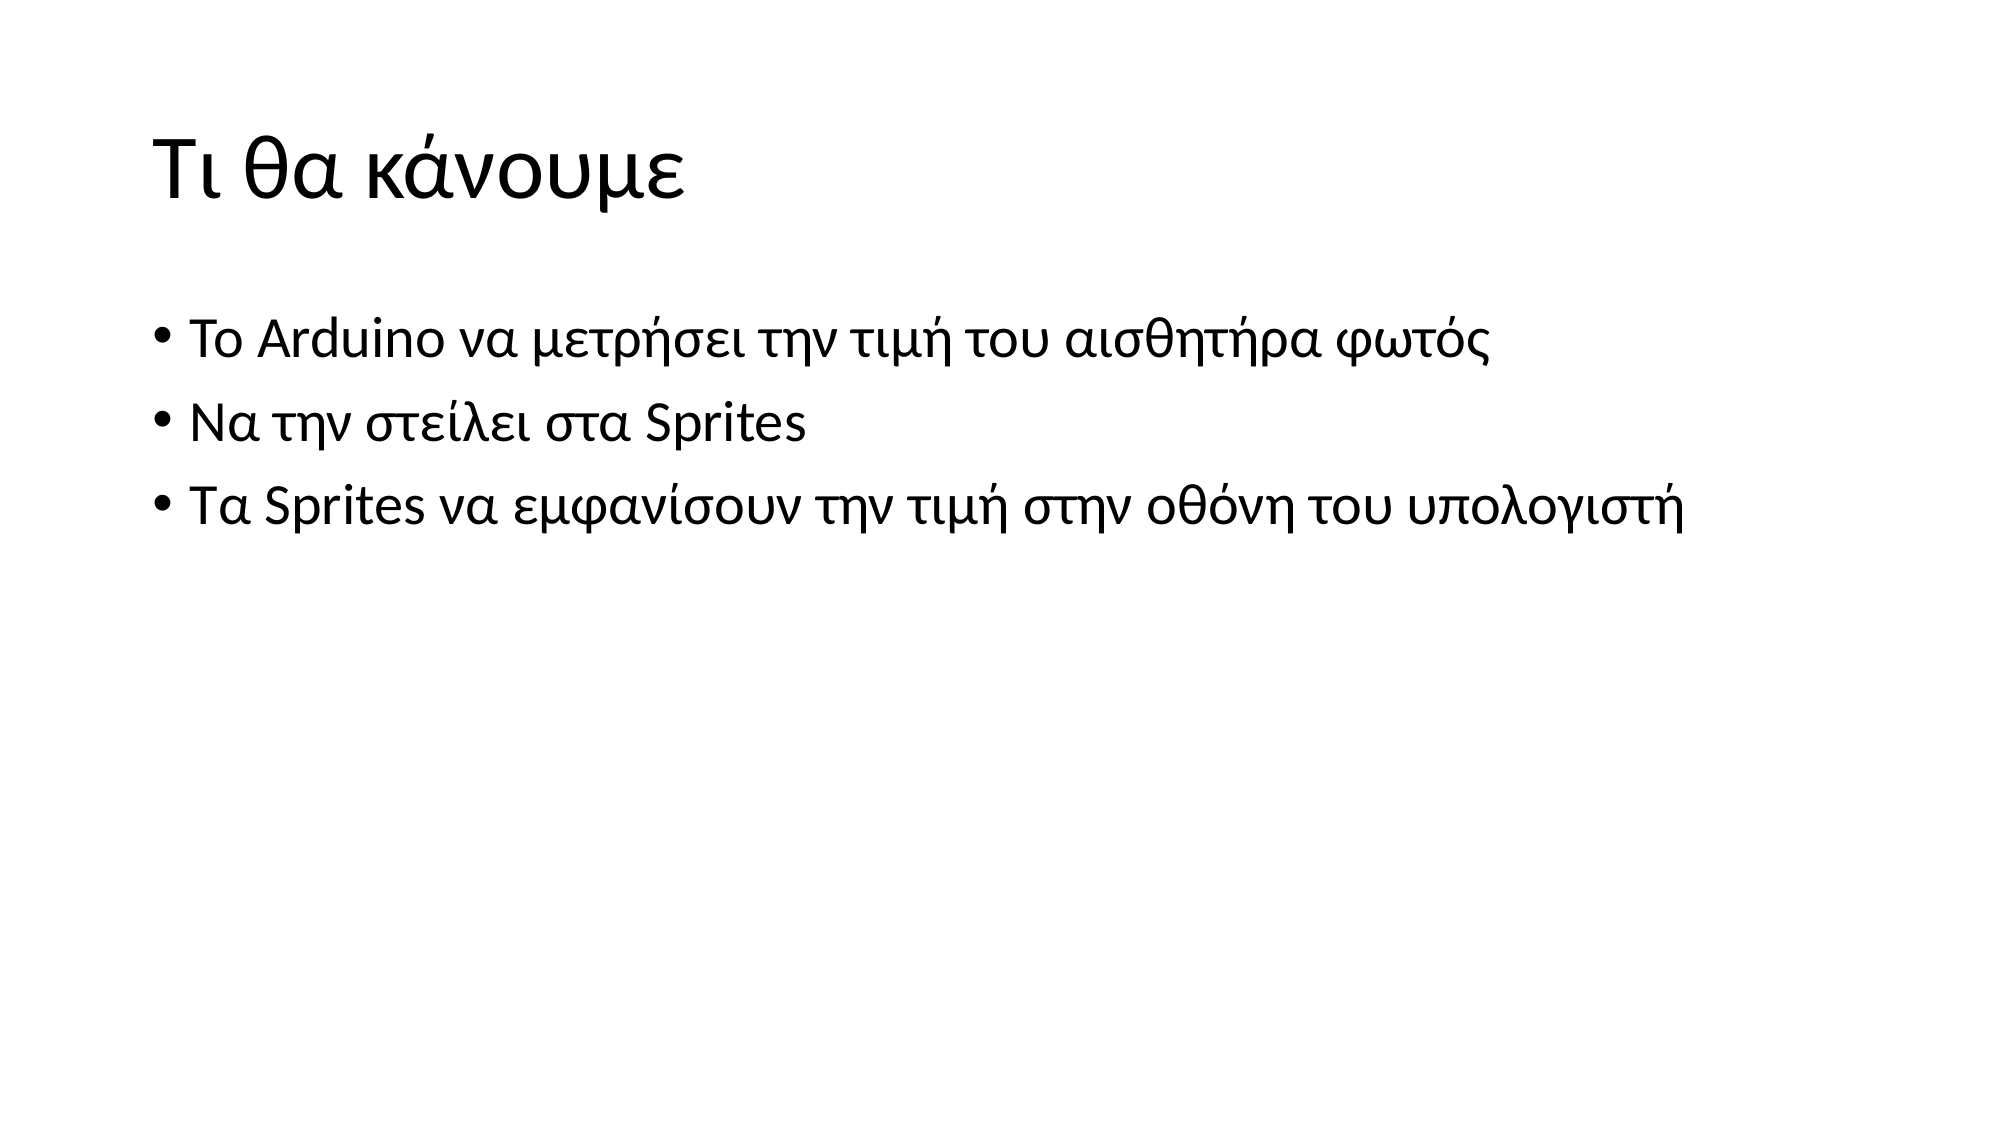

# Τι θα κάνουμε
To Arduino να μετρήσει την τιμή του αισθητήρα φωτός
Να την στείλει στα Sprites
Τα Sprites να εμφανίσουν την τιμή στην οθόνη του υπολογιστή